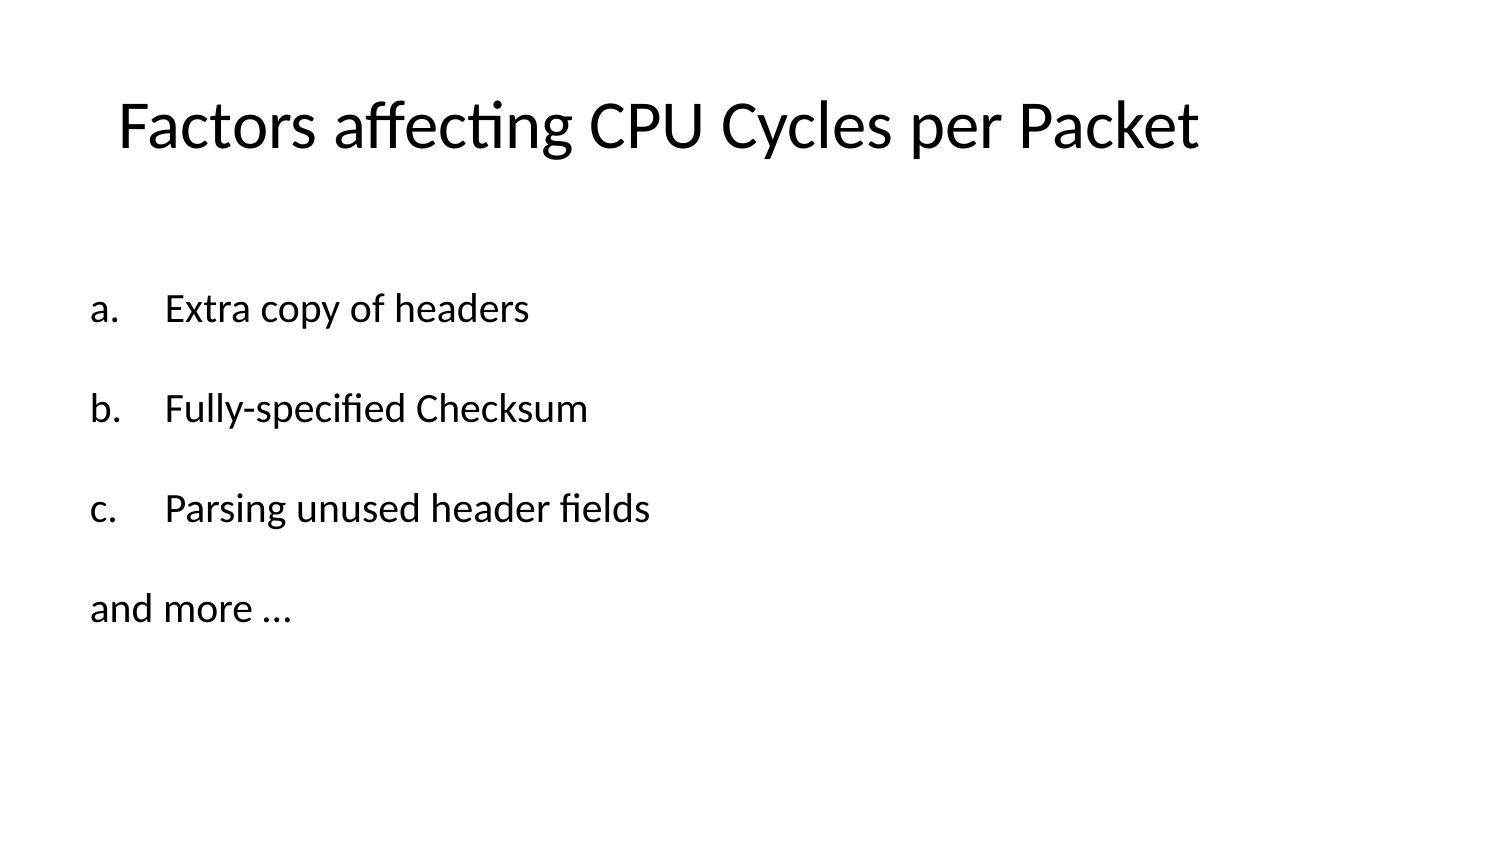

# Factors affecting CPU Cycles per Packet

Extra copy of headers

Fully-specified Checksum

Parsing unused header fields

and more …